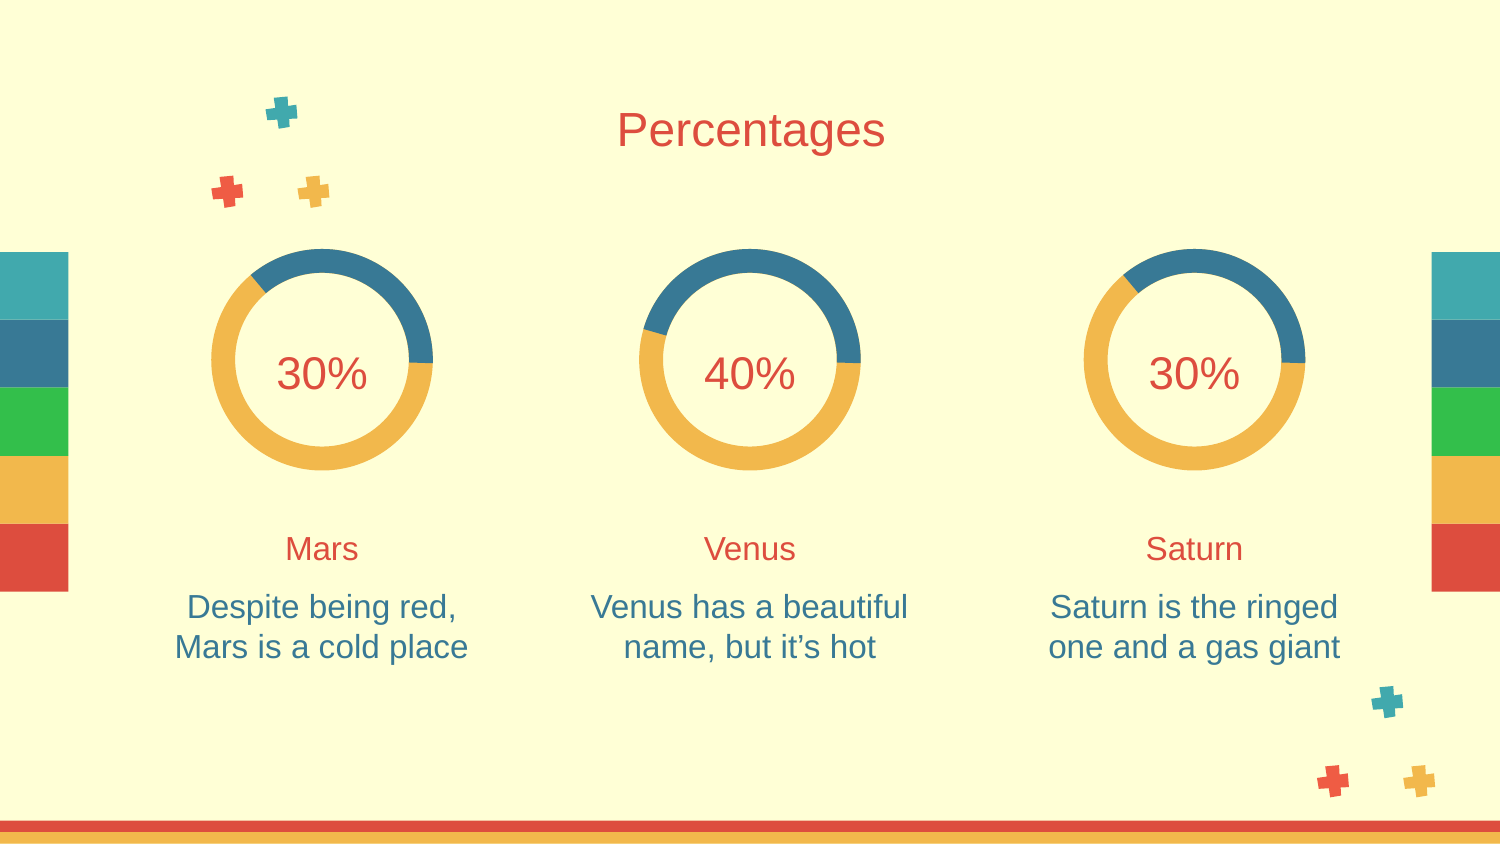

Percentages

# 30%
40%
30%
Mars
Venus
Saturn
Despite being red, Mars is a cold place
Venus has a beautiful name, but it’s hot
Saturn is the ringed one and a gas giant